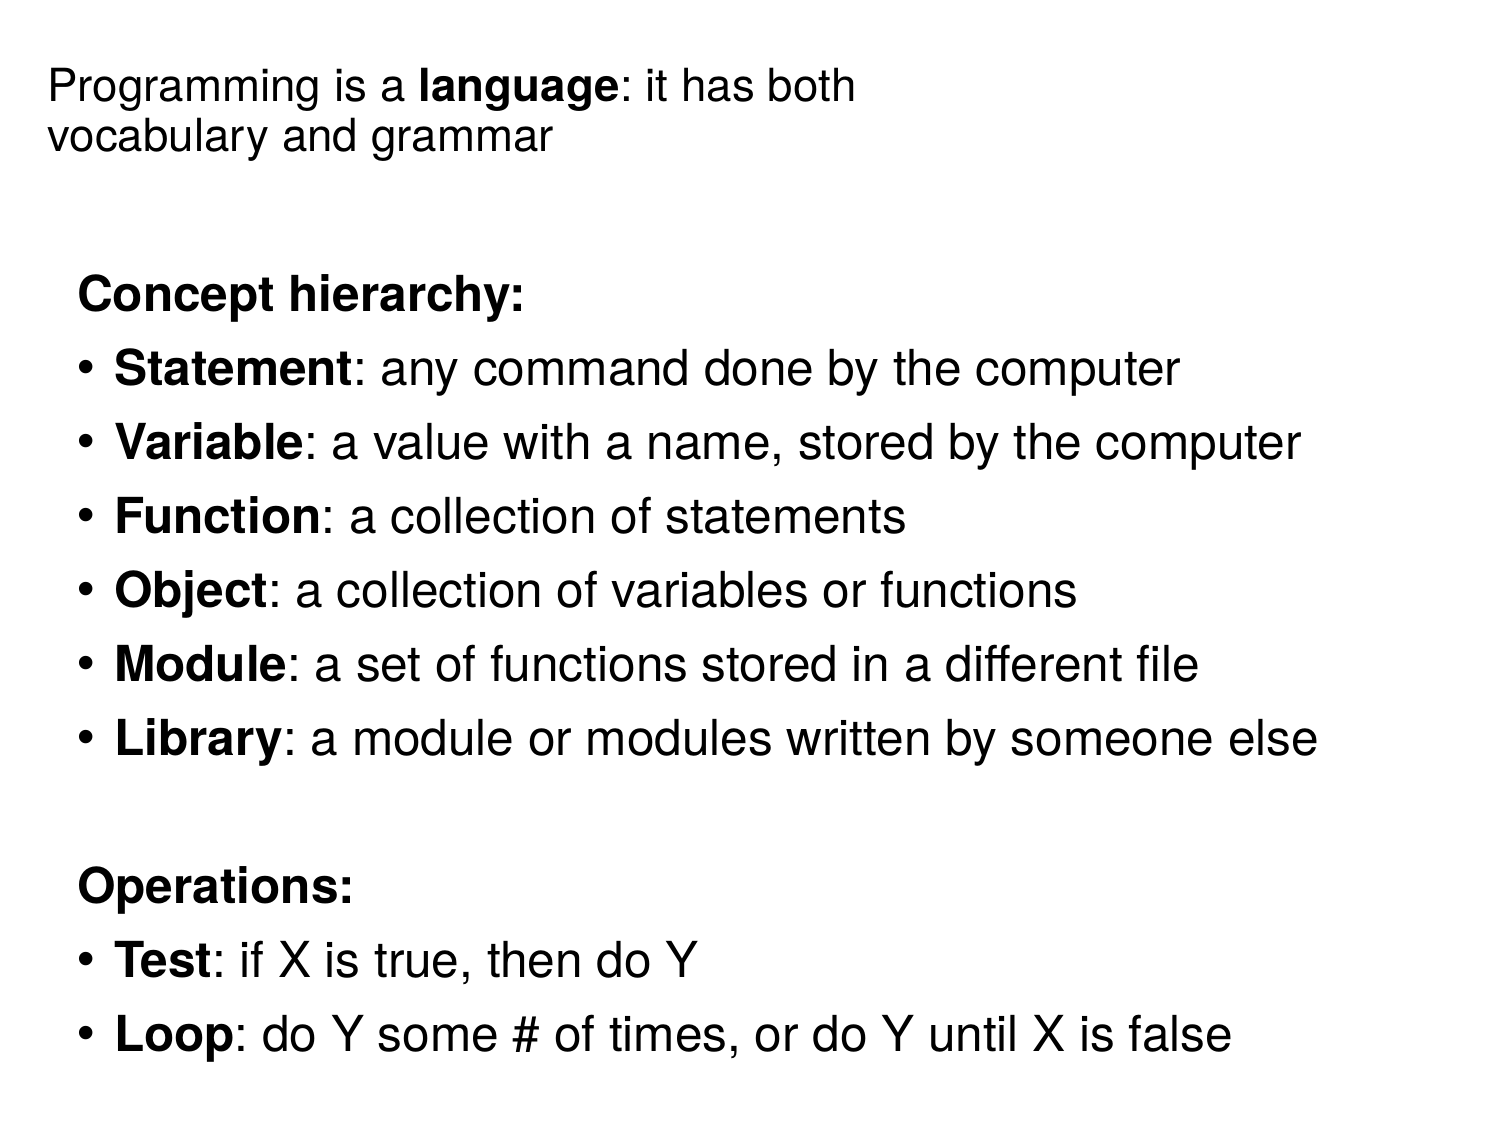

# Programming is a language: it has both vocabulary and grammar
Concept hierarchy:
Statement: any command done by the computer
Variable: a value with a name, stored by the computer
Function: a collection of statements
Object: a collection of variables or functions
Module: a set of functions stored in a different file
Library: a module or modules written by someone else

Operations:
Test: if X is true, then do Y
Loop: do Y some # of times, or do Y until X is false